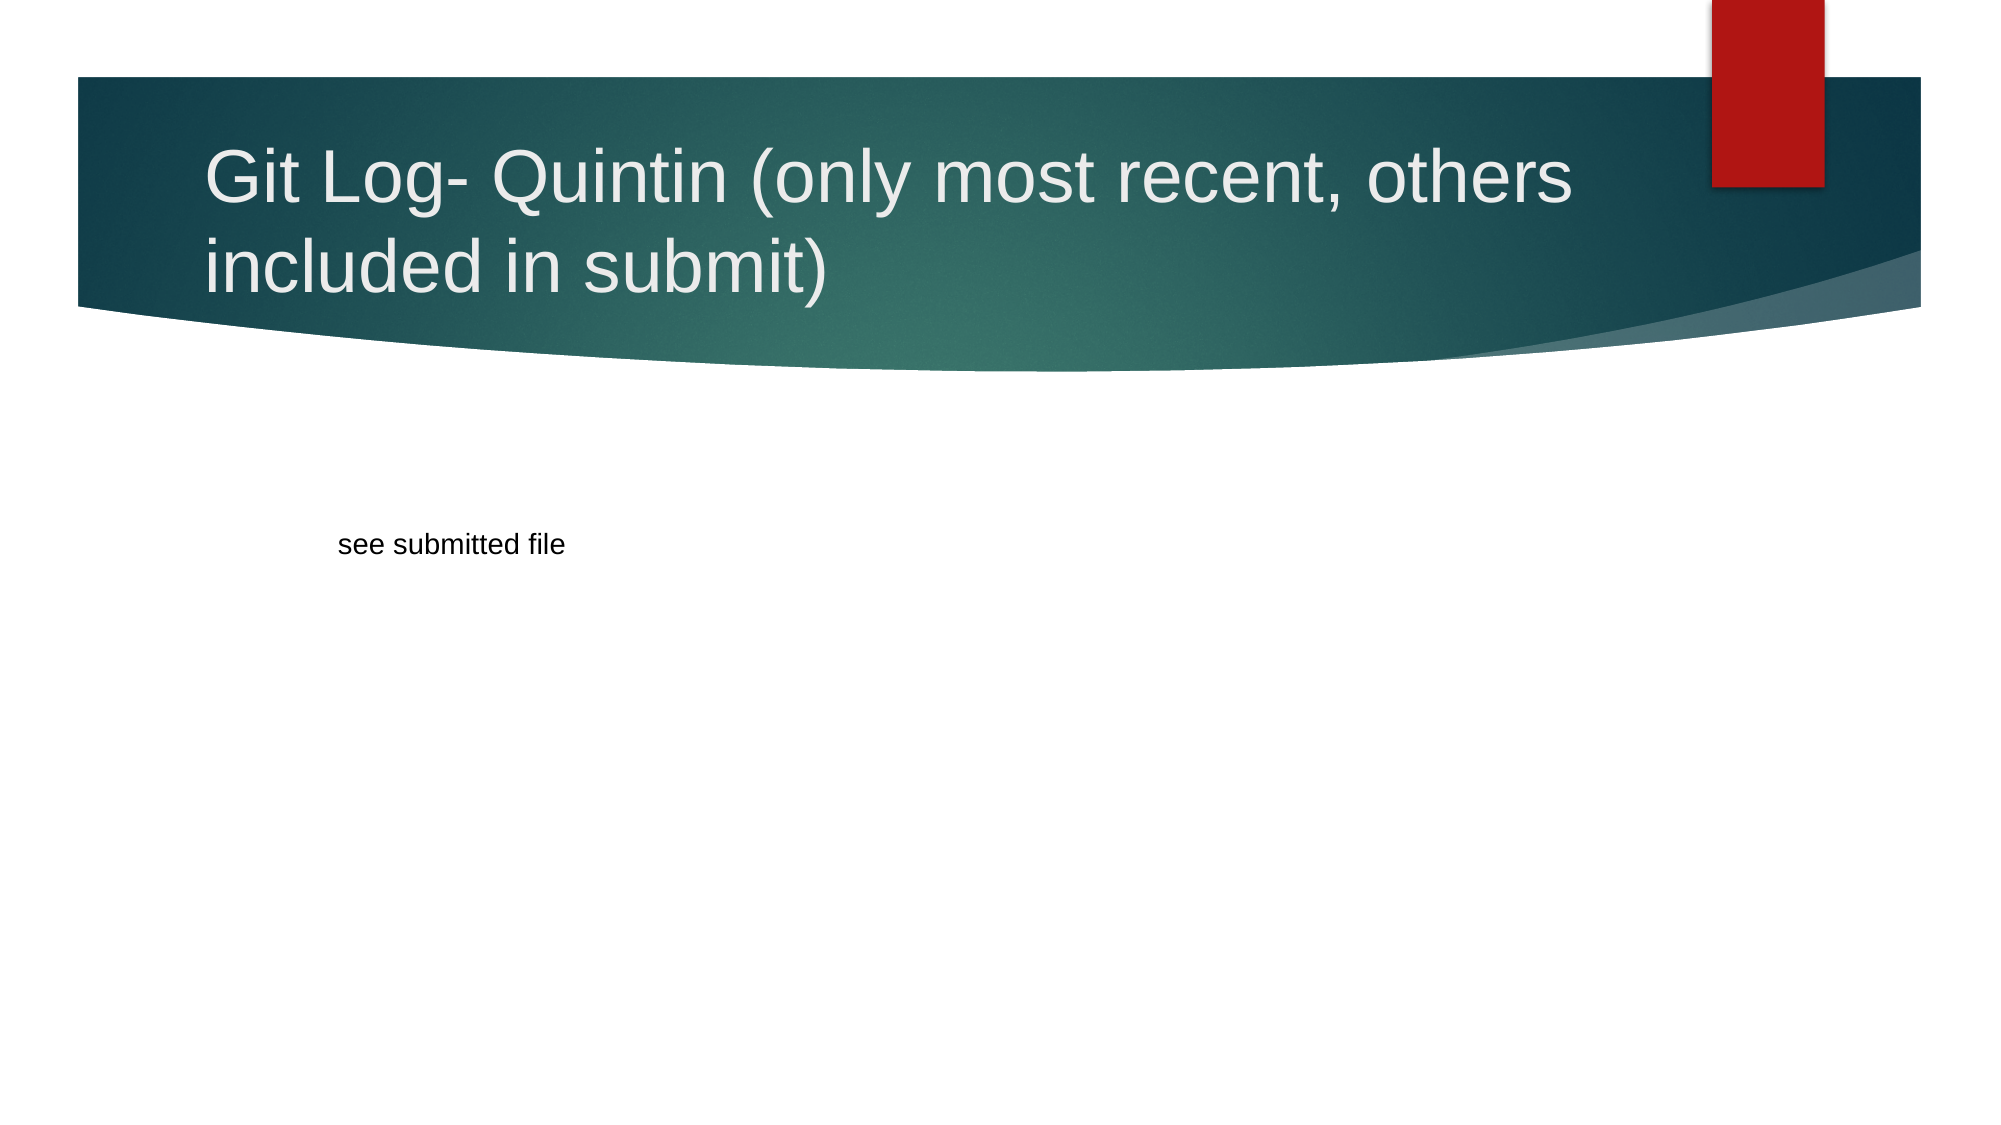

# Git Log- Quintin (only most recent, others included in submit)
see submitted file